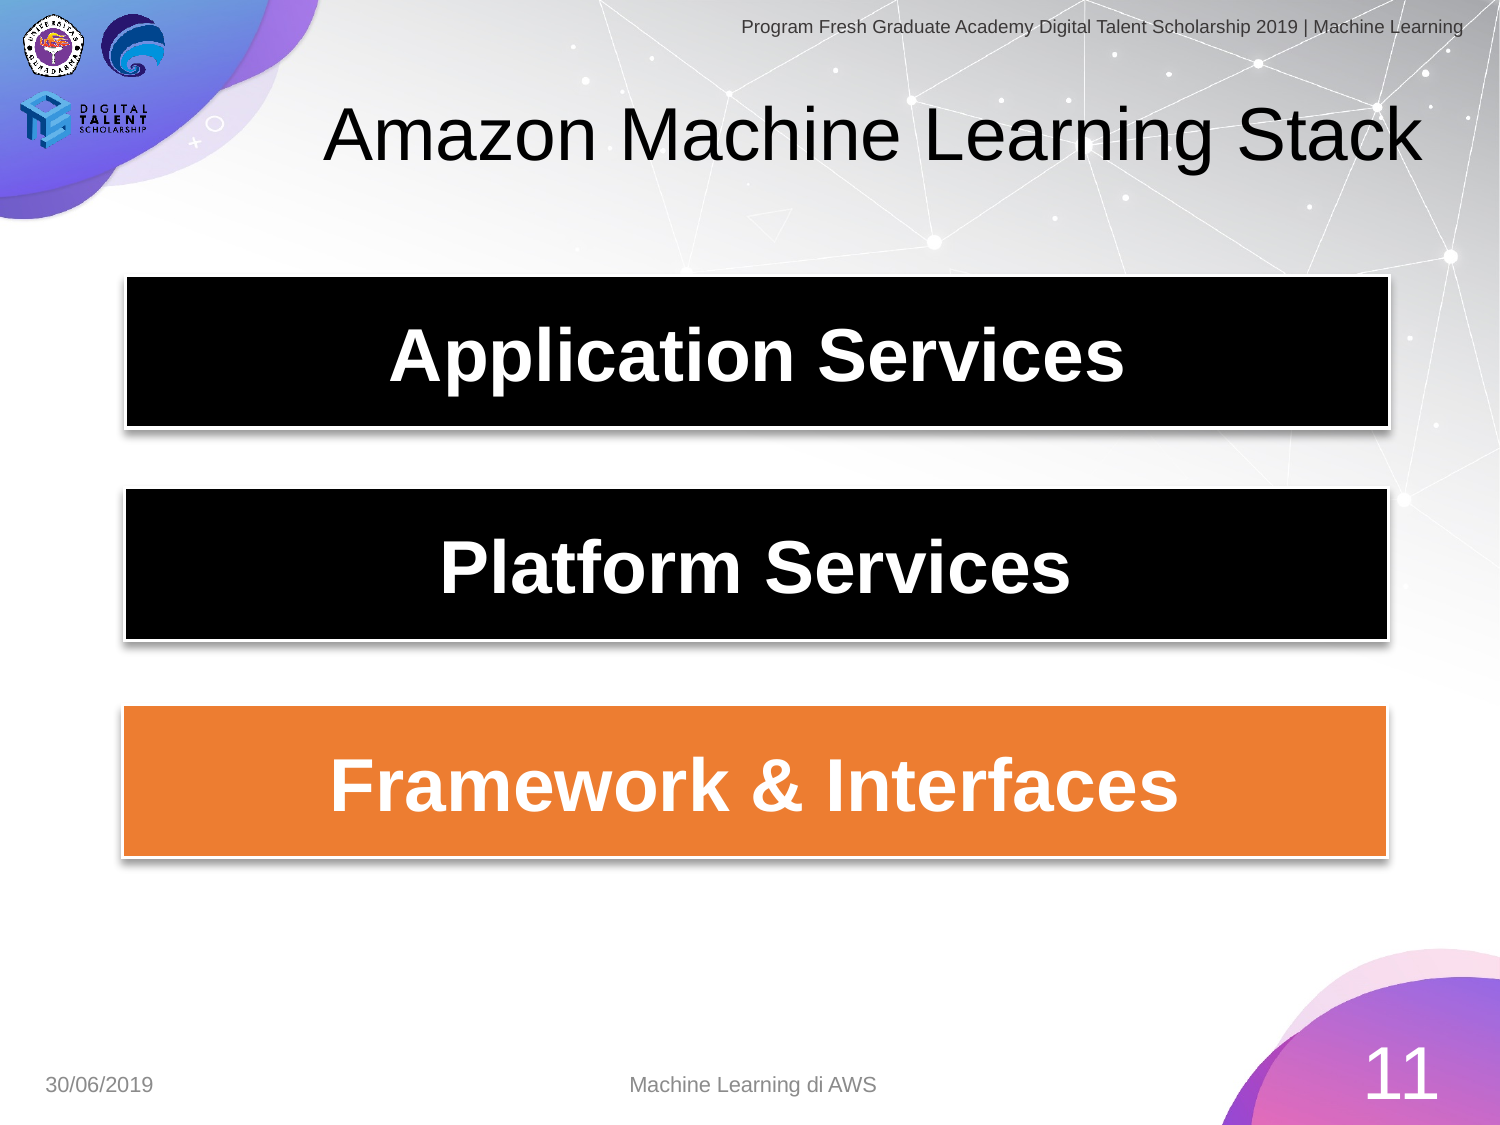

# Amazon Machine Learning Stack
Application Services
Platform Services
Framework & Interfaces
11
Machine Learning di AWS
30/06/2019